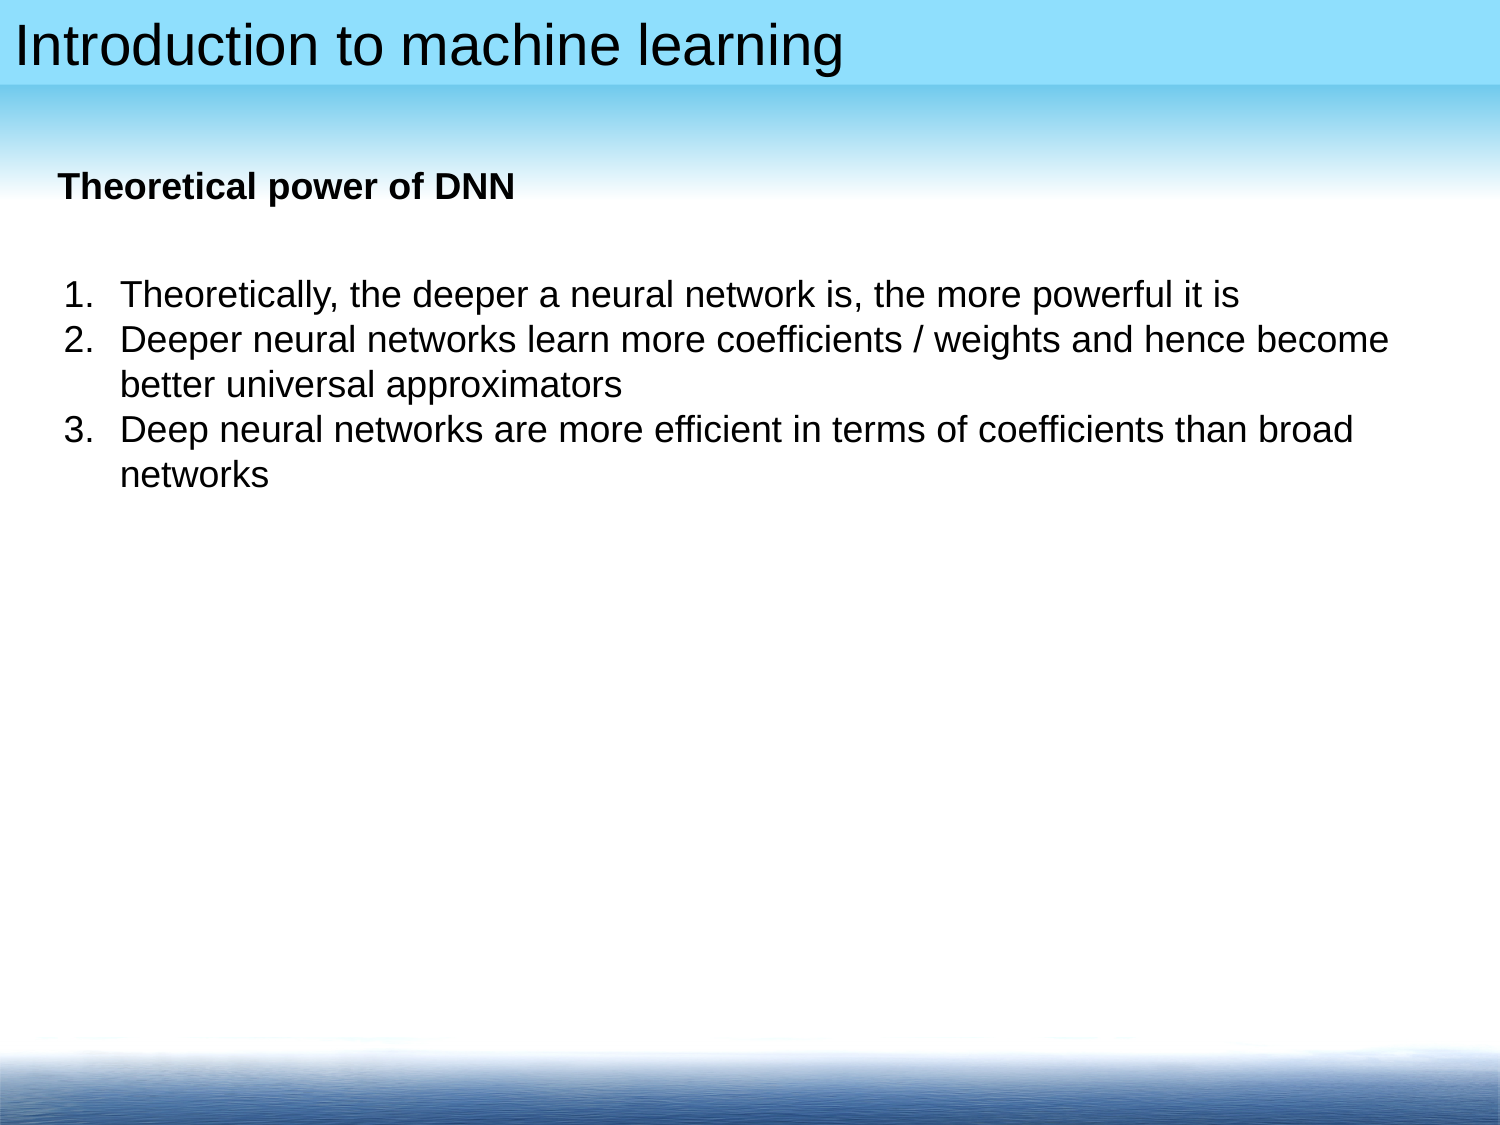

Theoretical power of DNN
Theoretically, the deeper a neural network is, the more powerful it is
Deeper neural networks learn more coefficients / weights and hence become better universal approximators
Deep neural networks are more efficient in terms of coefficients than broad networks